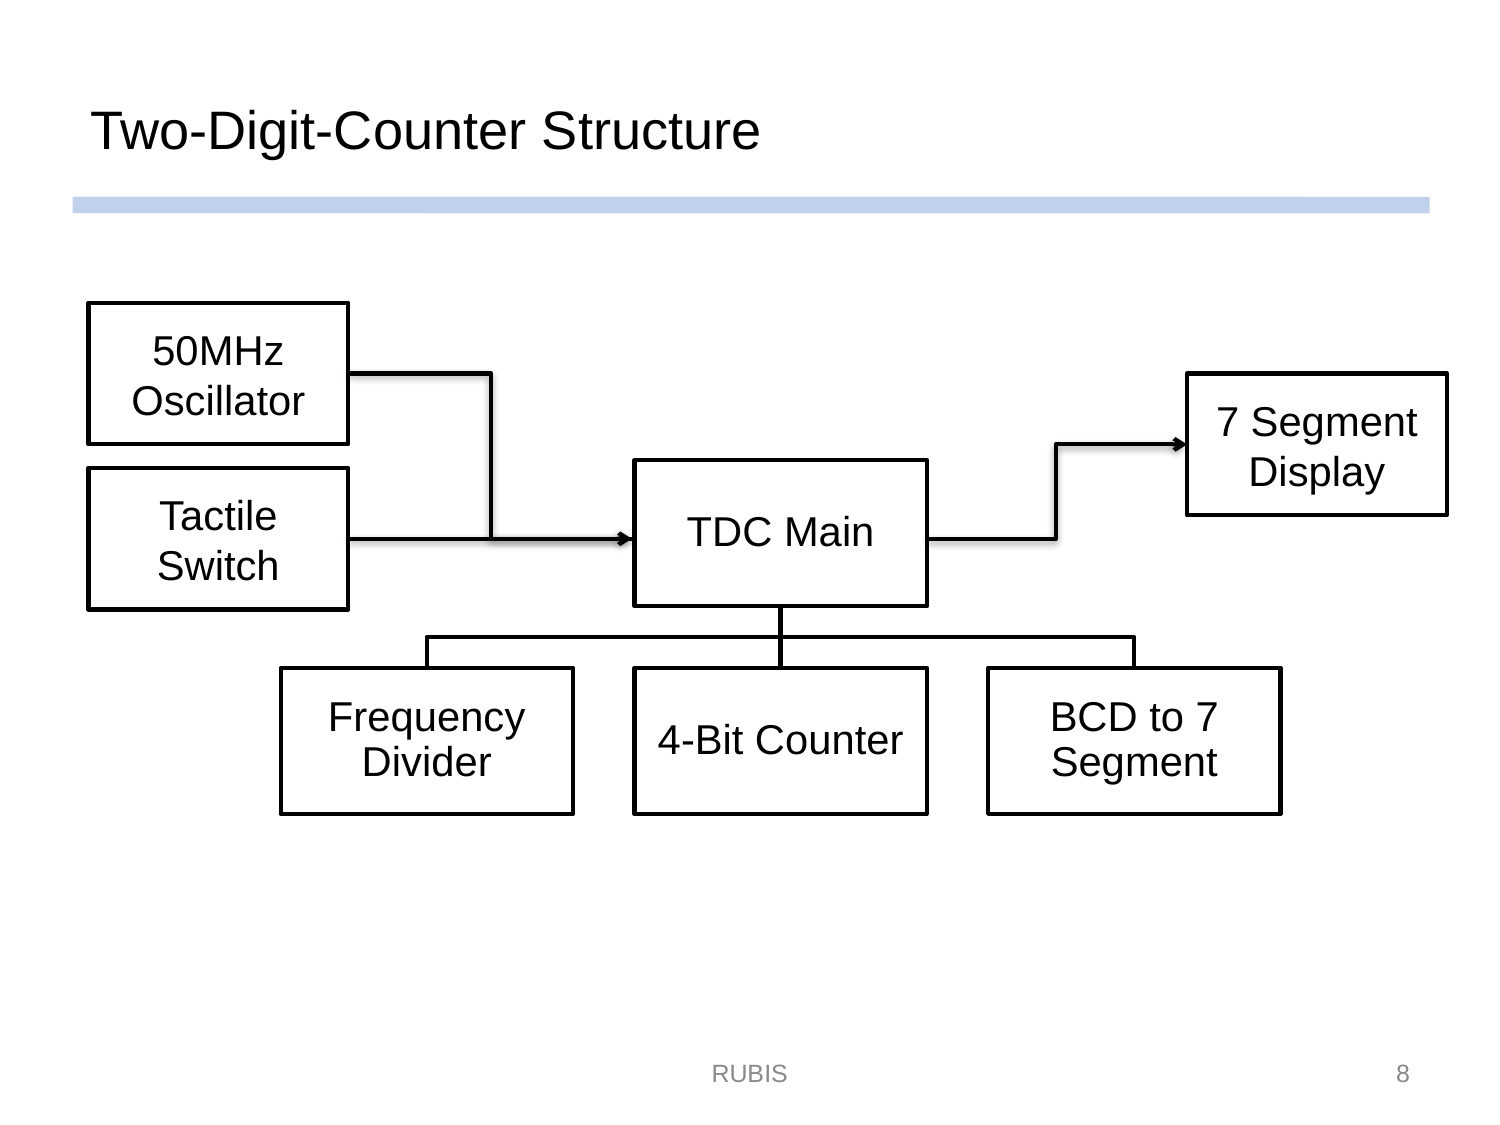

# Two-Digit-Counter Structure
50MHz Oscillator
TDC Main
Frequency Divider
4-Bit Counter
BCD to 7 Segment
7 Segment Display
Tactile Switch
RUBIS
8